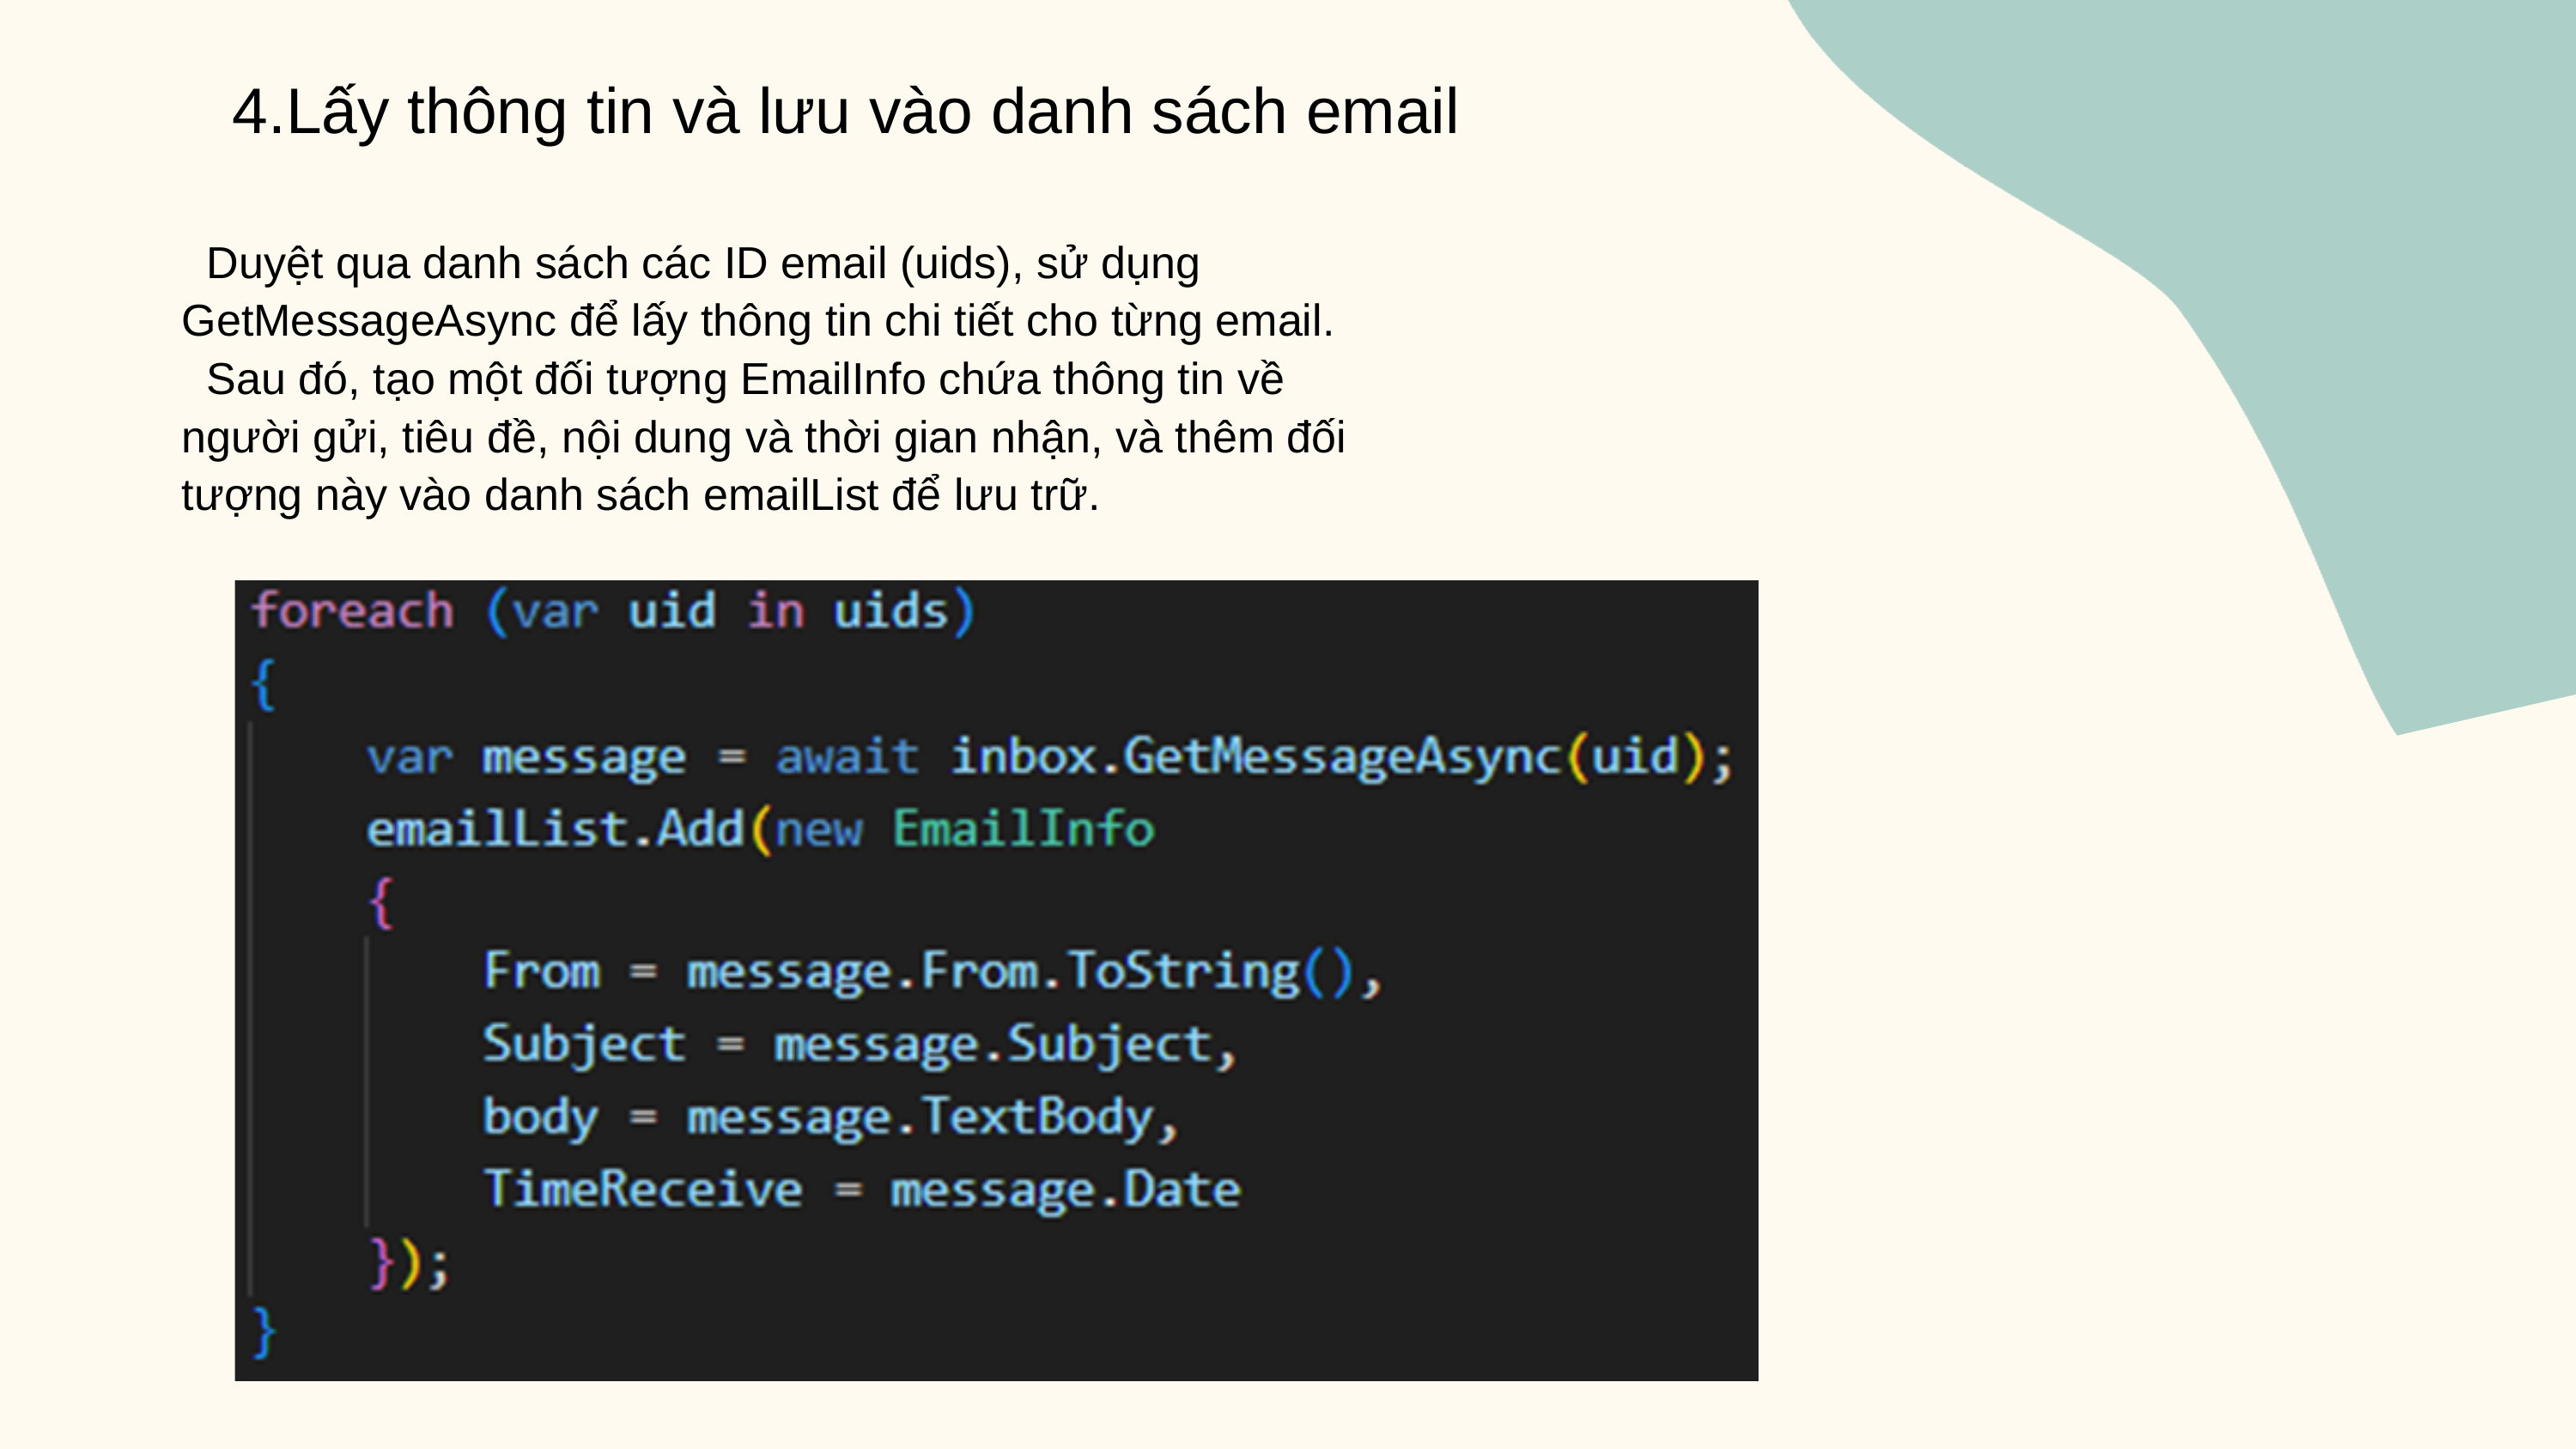

4.Lấy thông tin và lưu vào danh sách email
  Duyệt qua danh sách các ID email (uids), sử dụng GetMessageAsync để lấy thông tin chi tiết cho từng email.
  Sau đó, tạo một đối tượng EmailInfo chứa thông tin về người gửi, tiêu đề, nội dung và thời gian nhận, và thêm đối tượng này vào danh sách emailList để lưu trữ.